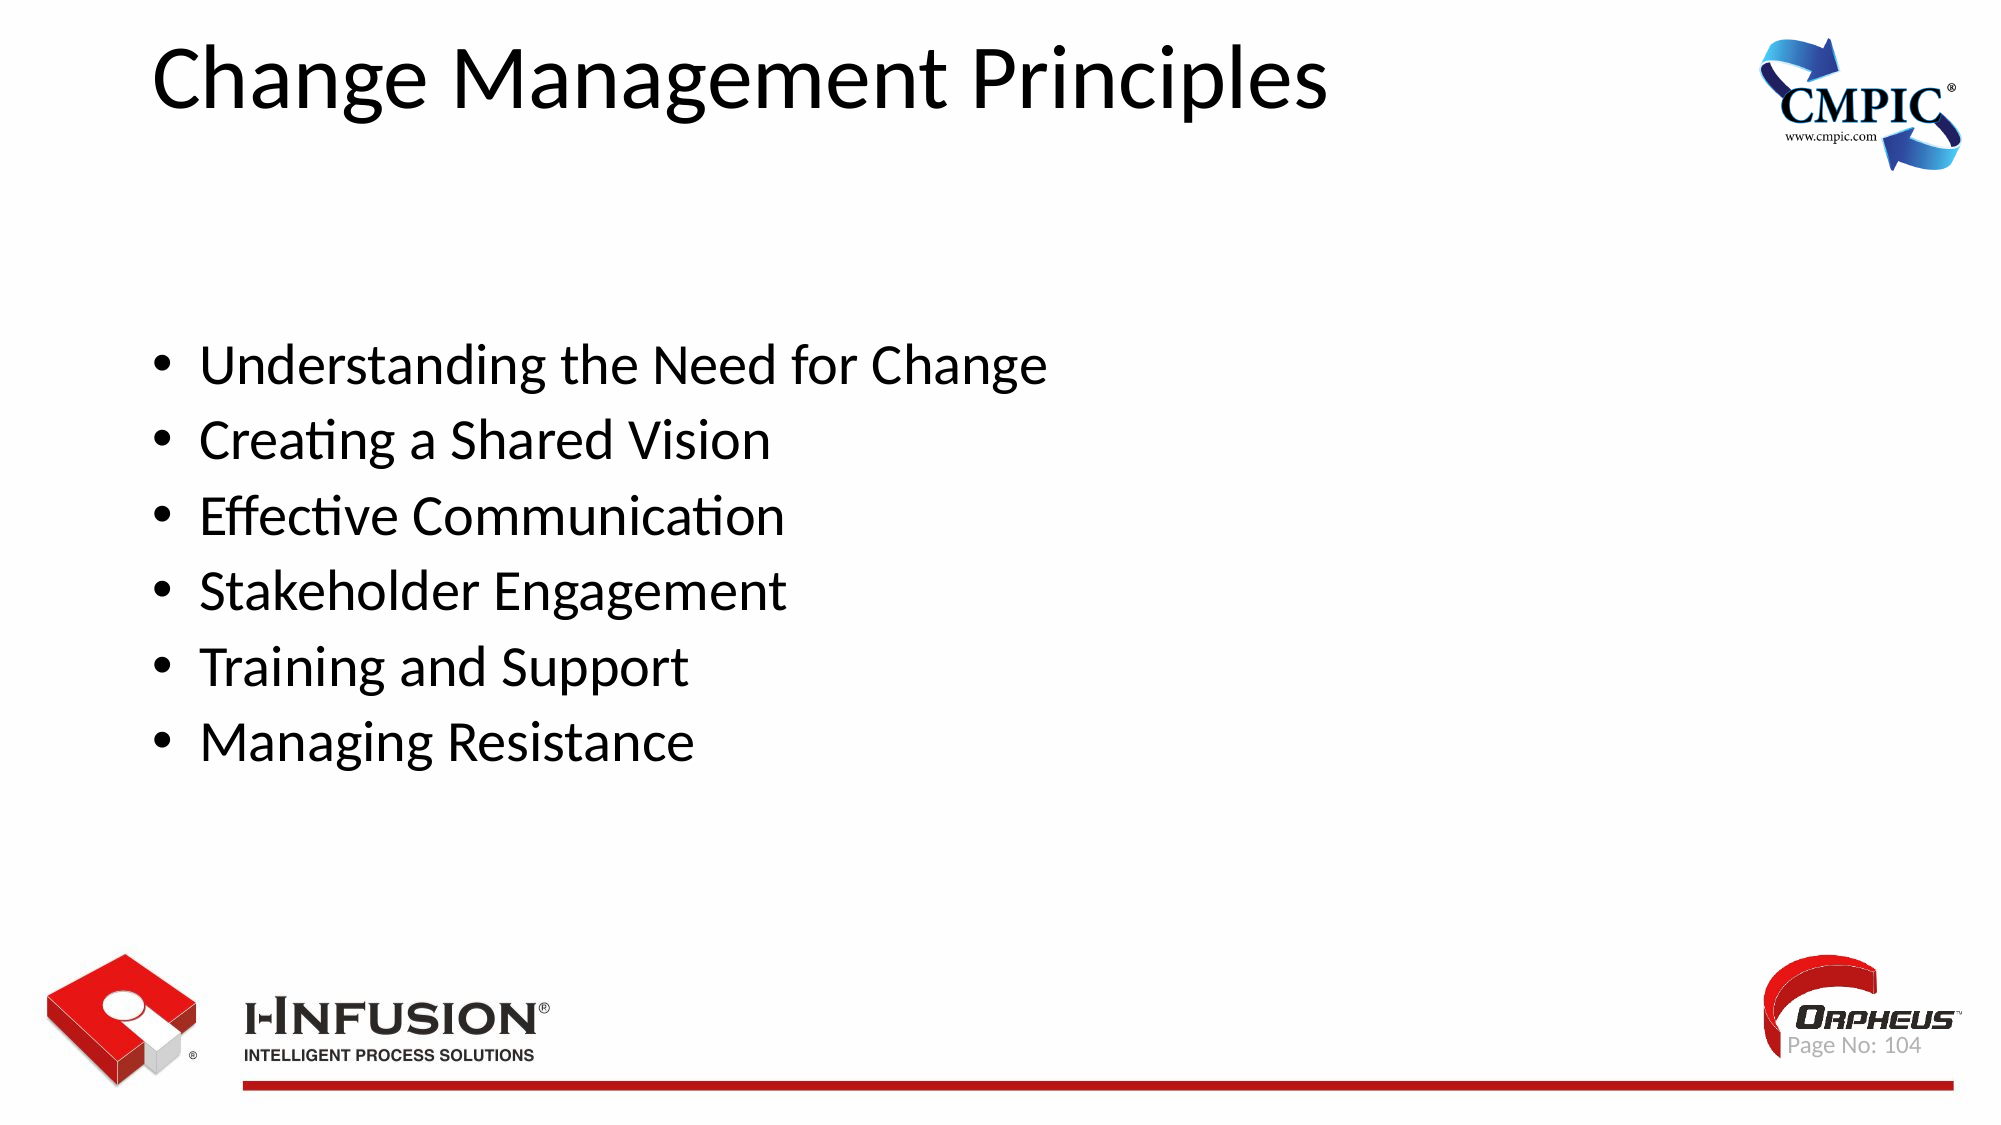

Change Management Principles
Understanding the Need for Change
Creating a Shared Vision
Effective Communication
Stakeholder Engagement
Training and Support
Managing Resistance

 Page No: 104